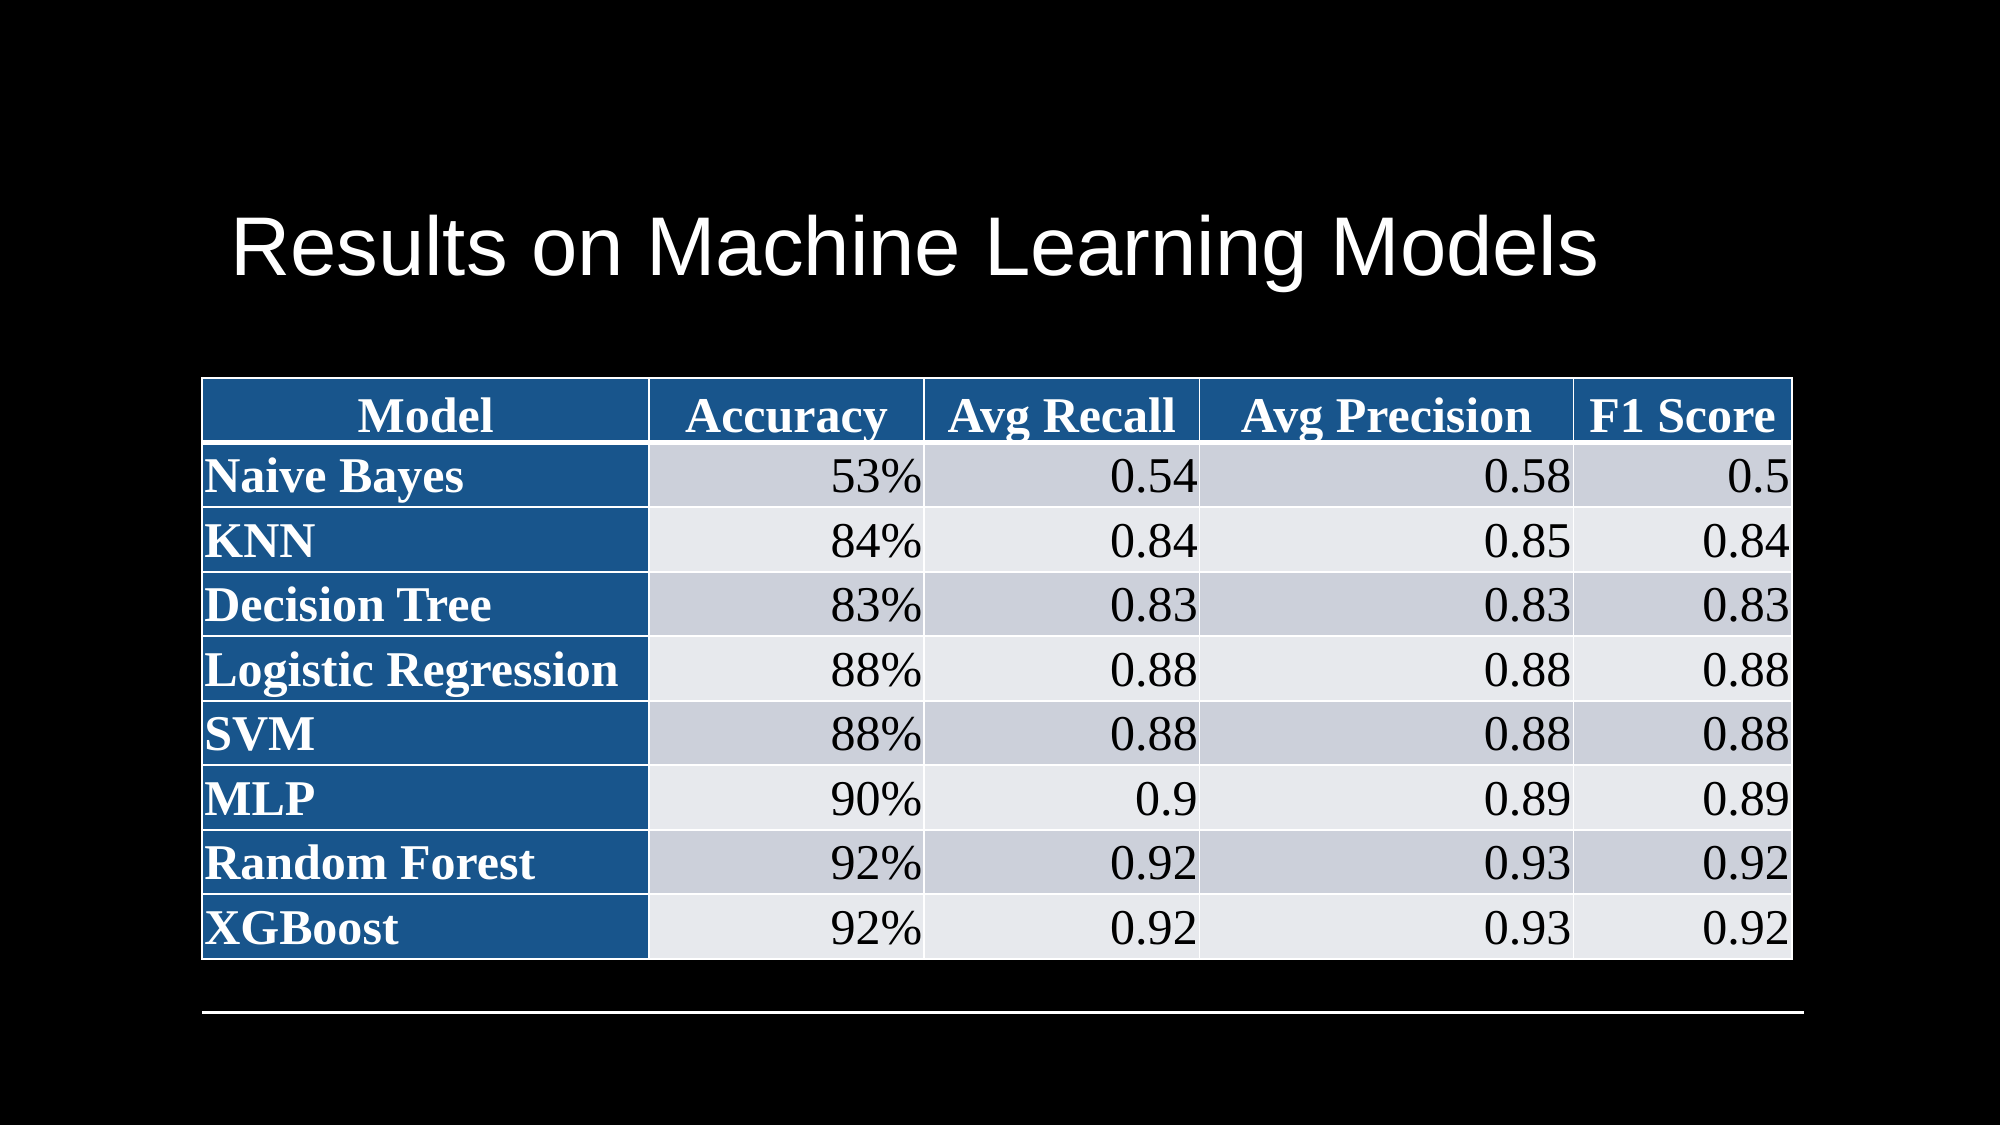

# Results on Machine Learning Models
| Model | Accuracy | Avg Recall | Avg Precision | F1 Score |
| --- | --- | --- | --- | --- |
| Naive Bayes | 53% | 0.54 | 0.58 | 0.5 |
| KNN | 84% | 0.84 | 0.85 | 0.84 |
| Decision Tree | 83% | 0.83 | 0.83 | 0.83 |
| Logistic Regression | 88% | 0.88 | 0.88 | 0.88 |
| SVM | 88% | 0.88 | 0.88 | 0.88 |
| MLP | 90% | 0.9 | 0.89 | 0.89 |
| Random Forest | 92% | 0.92 | 0.93 | 0.92 |
| XGBoost | 92% | 0.92 | 0.93 | 0.92 |